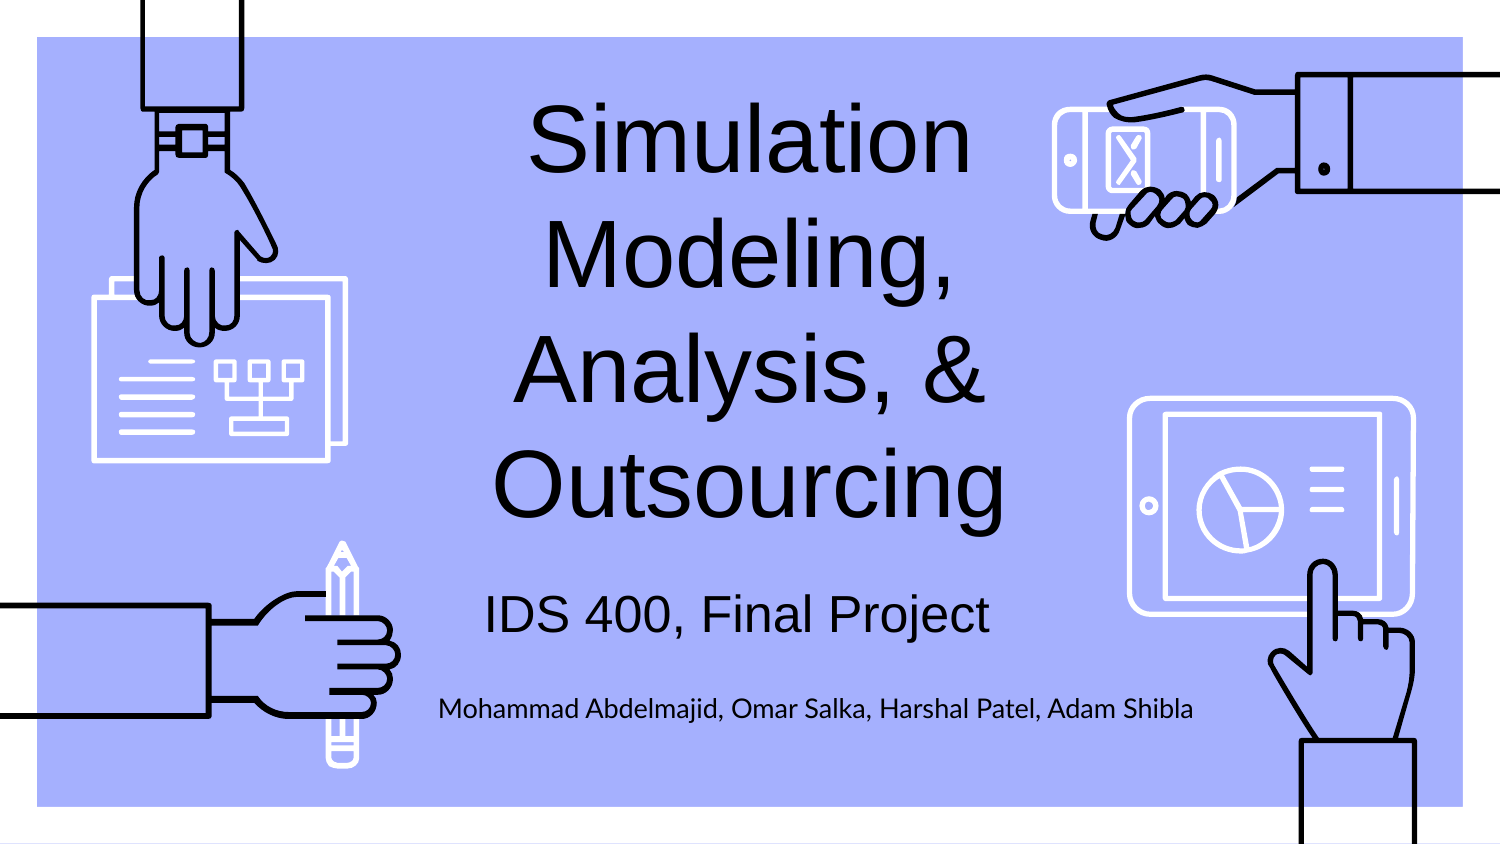

# Simulation
Modeling, Analysis, & Outsourcing
IDS 400, Final Project

Mohammad Abdelmajid, Omar Salka, Harshal Patel, Adam Shibla